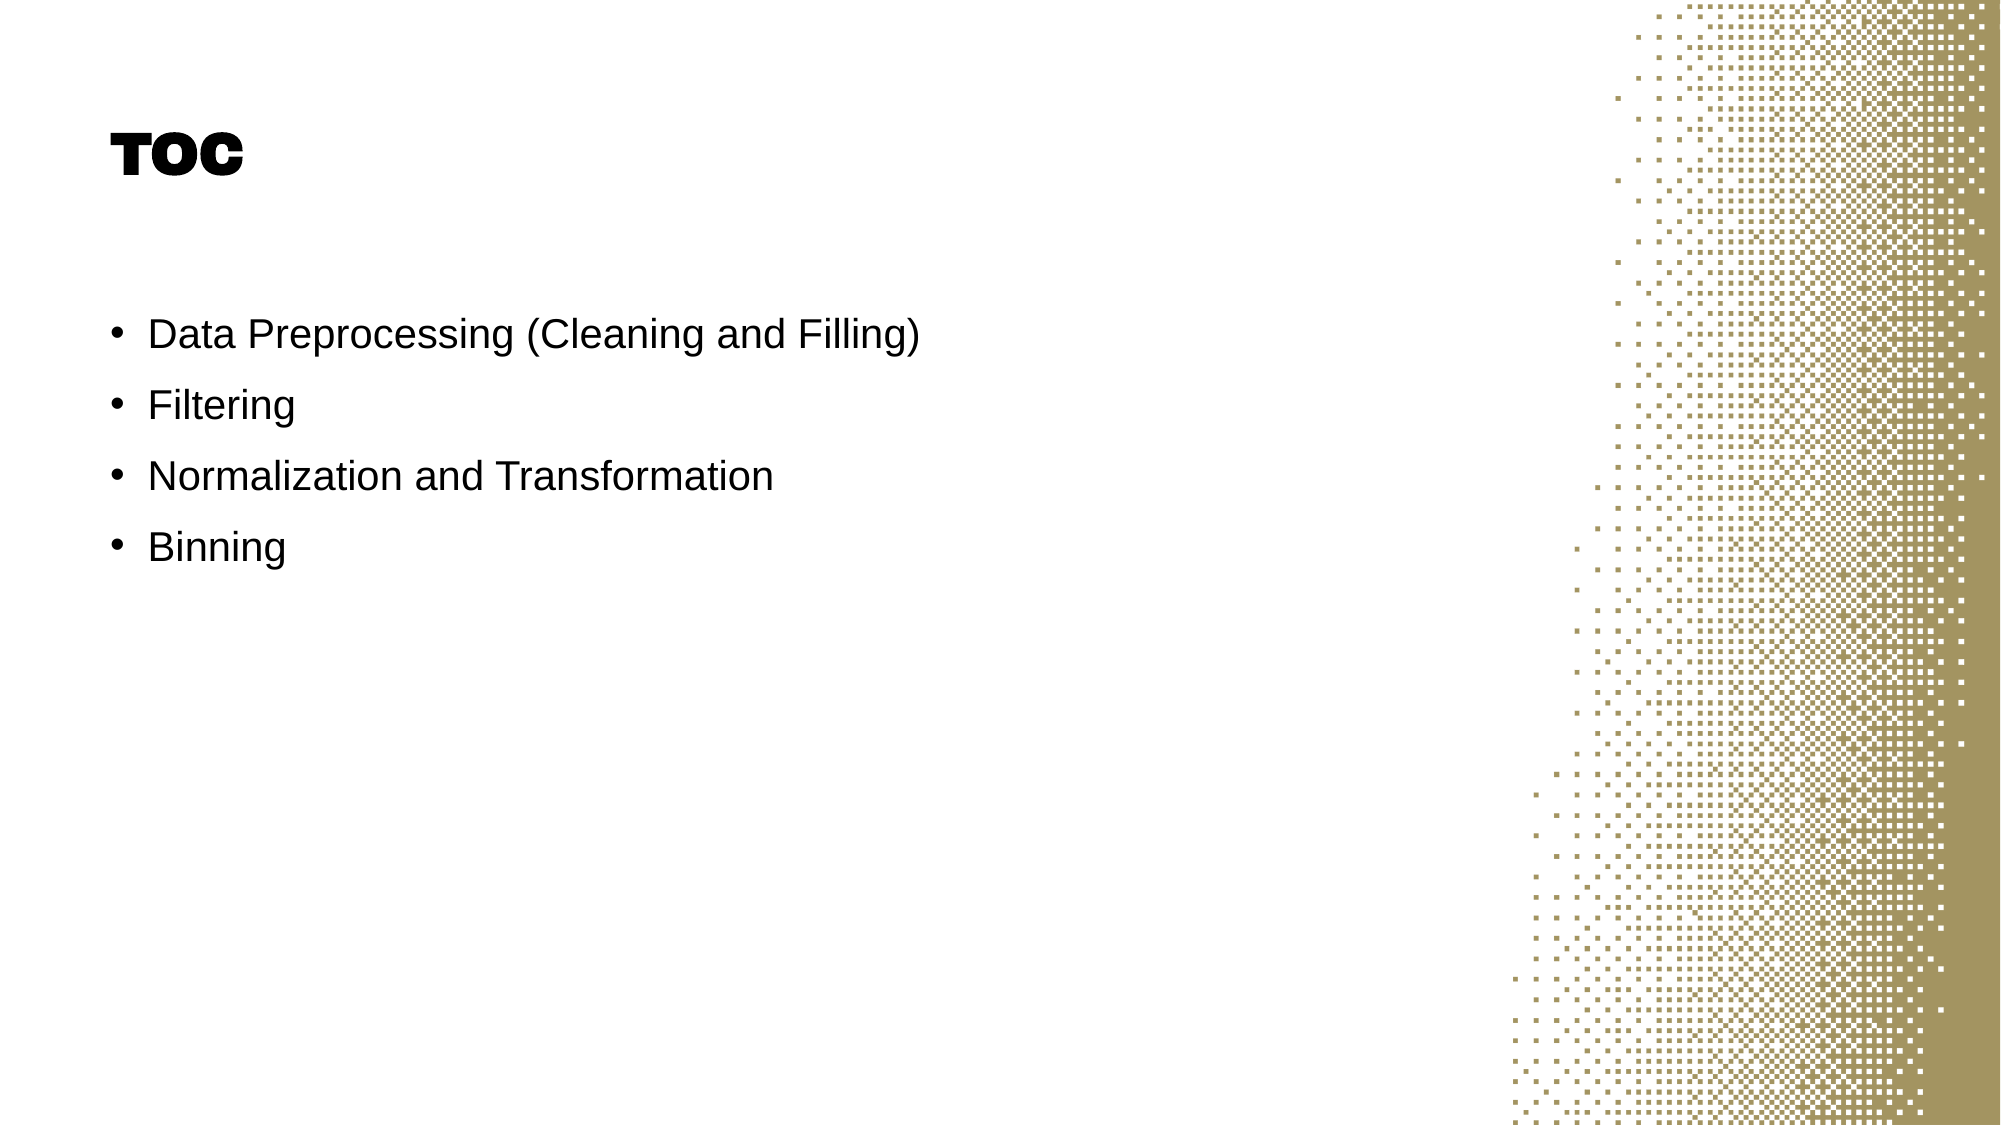

# TOC
Data Preprocessing (Cleaning and Filling)
Filtering
Normalization and Transformation
Binning